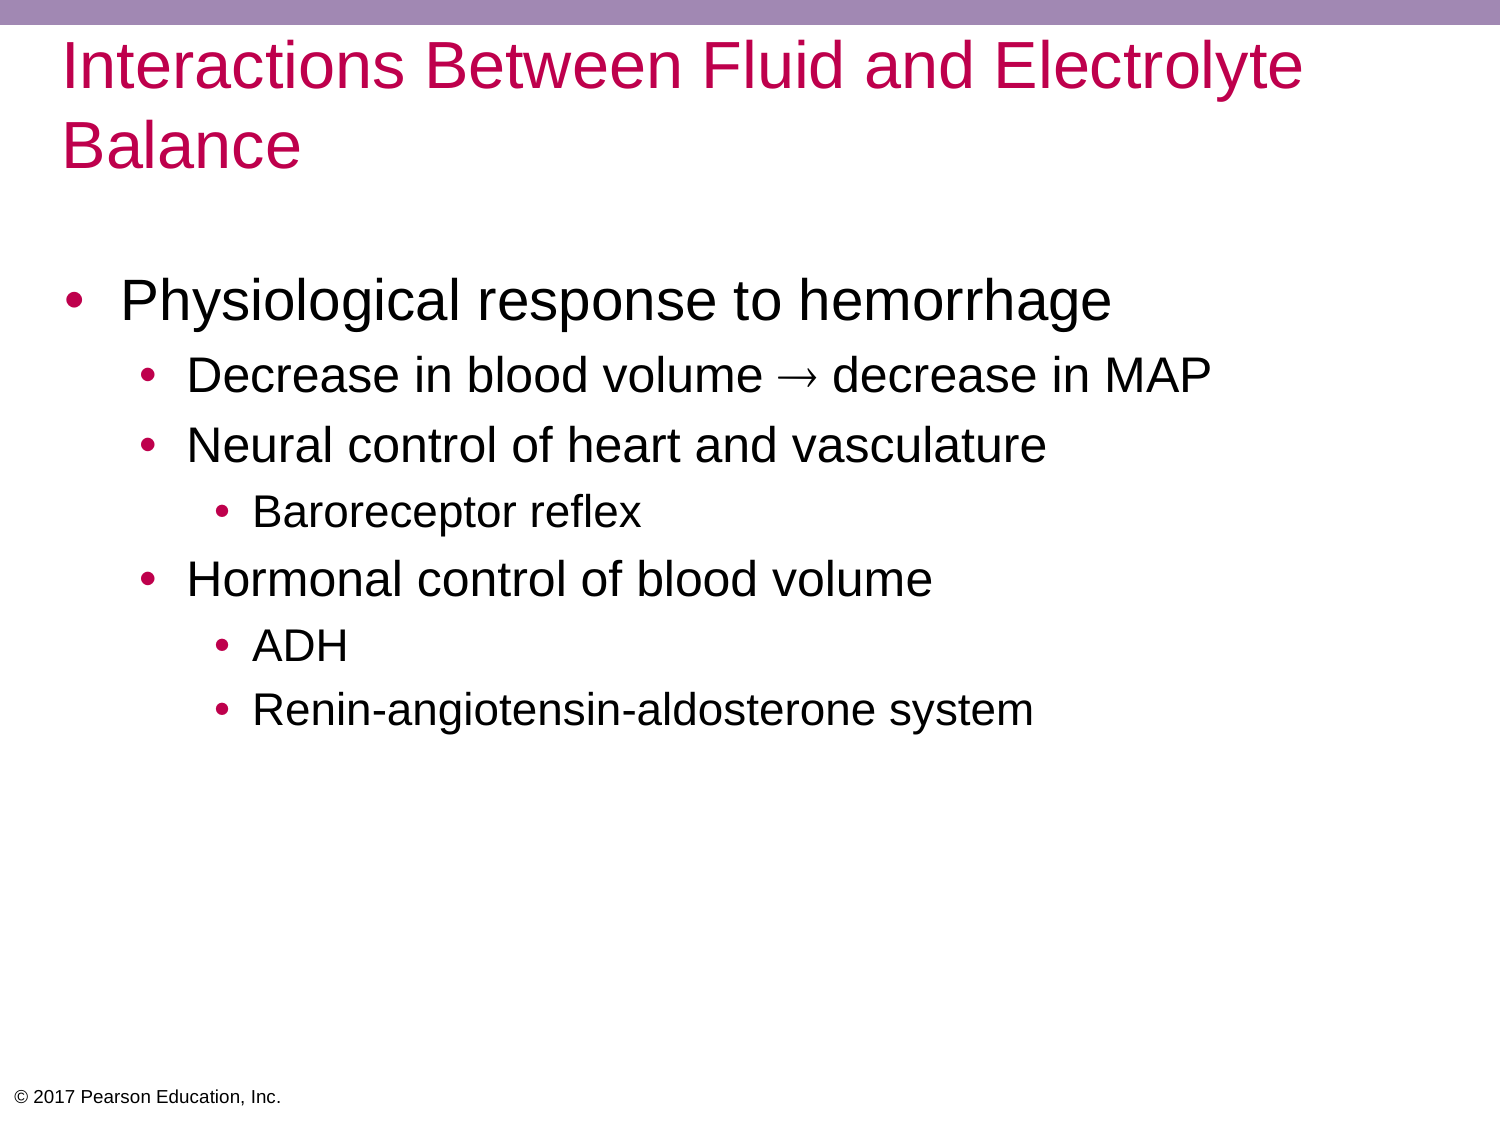

# Interactions Between Fluid and Electrolyte Balance
Physiological response to hemorrhage
Decrease in blood volume → decrease in MAP
Neural control of heart and vasculature
Baroreceptor reflex
Hormonal control of blood volume
ADH
Renin-angiotensin-aldosterone system